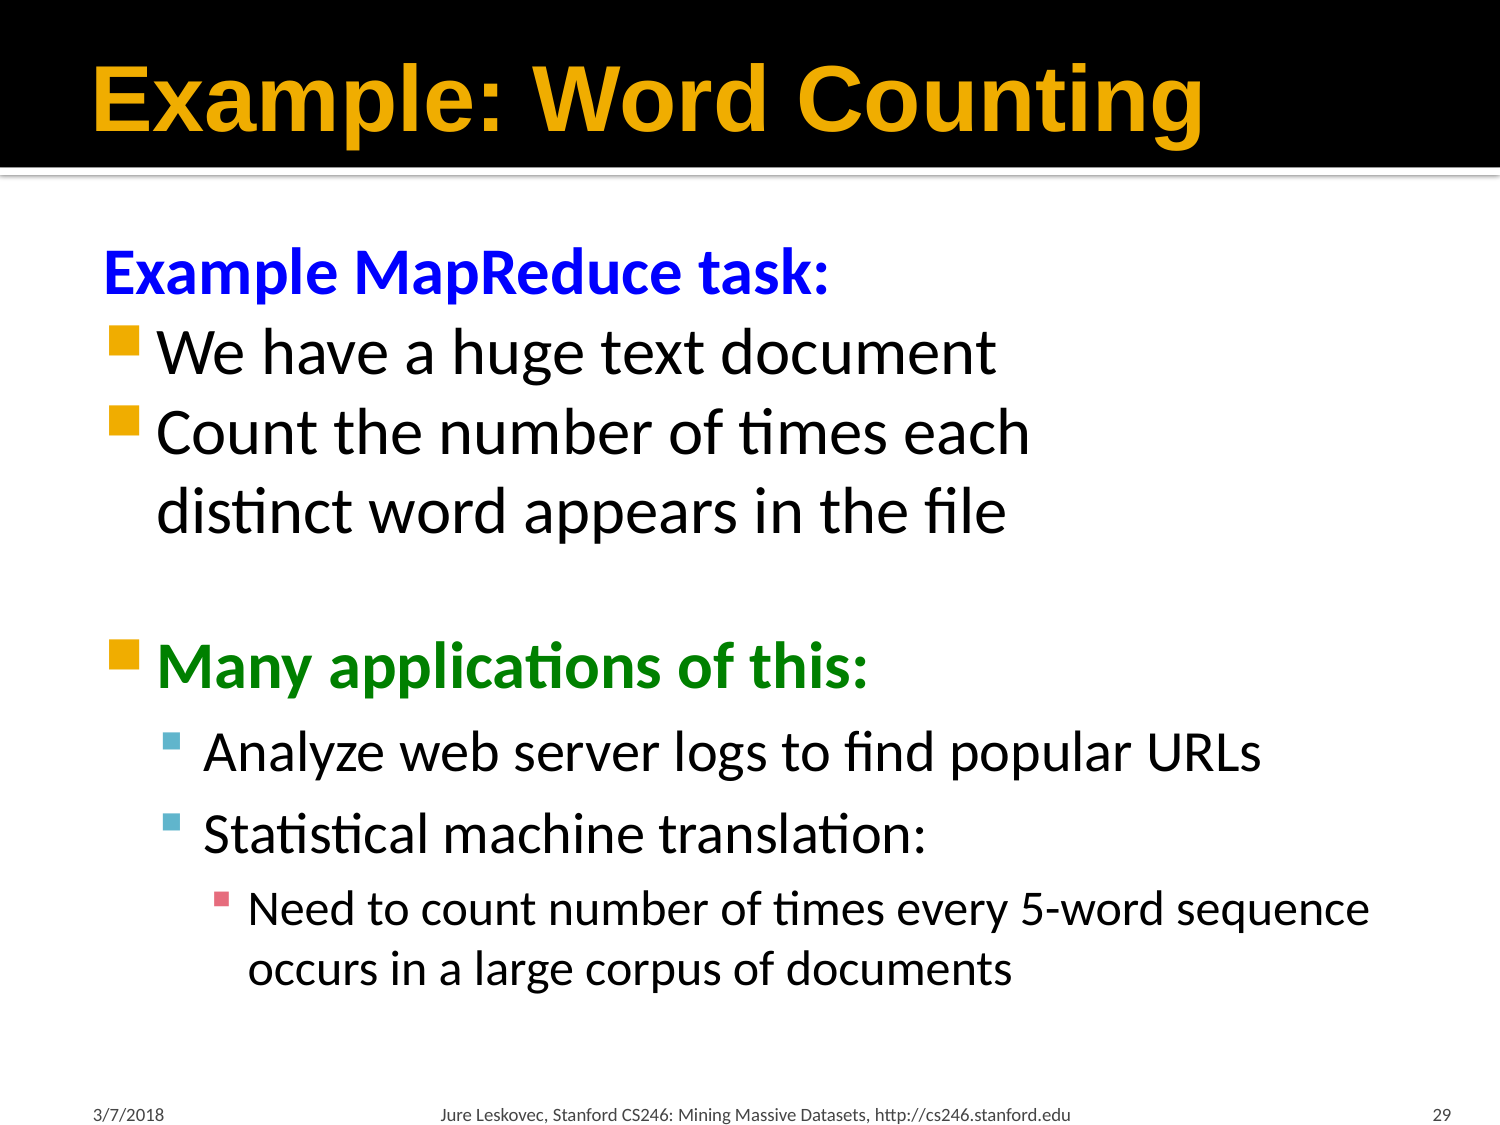

# Example: Word Counting
Example MapReduce task:
We have a huge text document
Count the number of times each
distinct word appears in the file

Many applications of this:
Analyze web server logs to find popular URLs
Statistical machine translation:
Need to count number of times every 5-word sequence occurs in a large corpus of documents

3/7/2018
Jure Leskovec, Stanford CS246: Mining Massive Datasets, http://cs246.stanford.edu
29